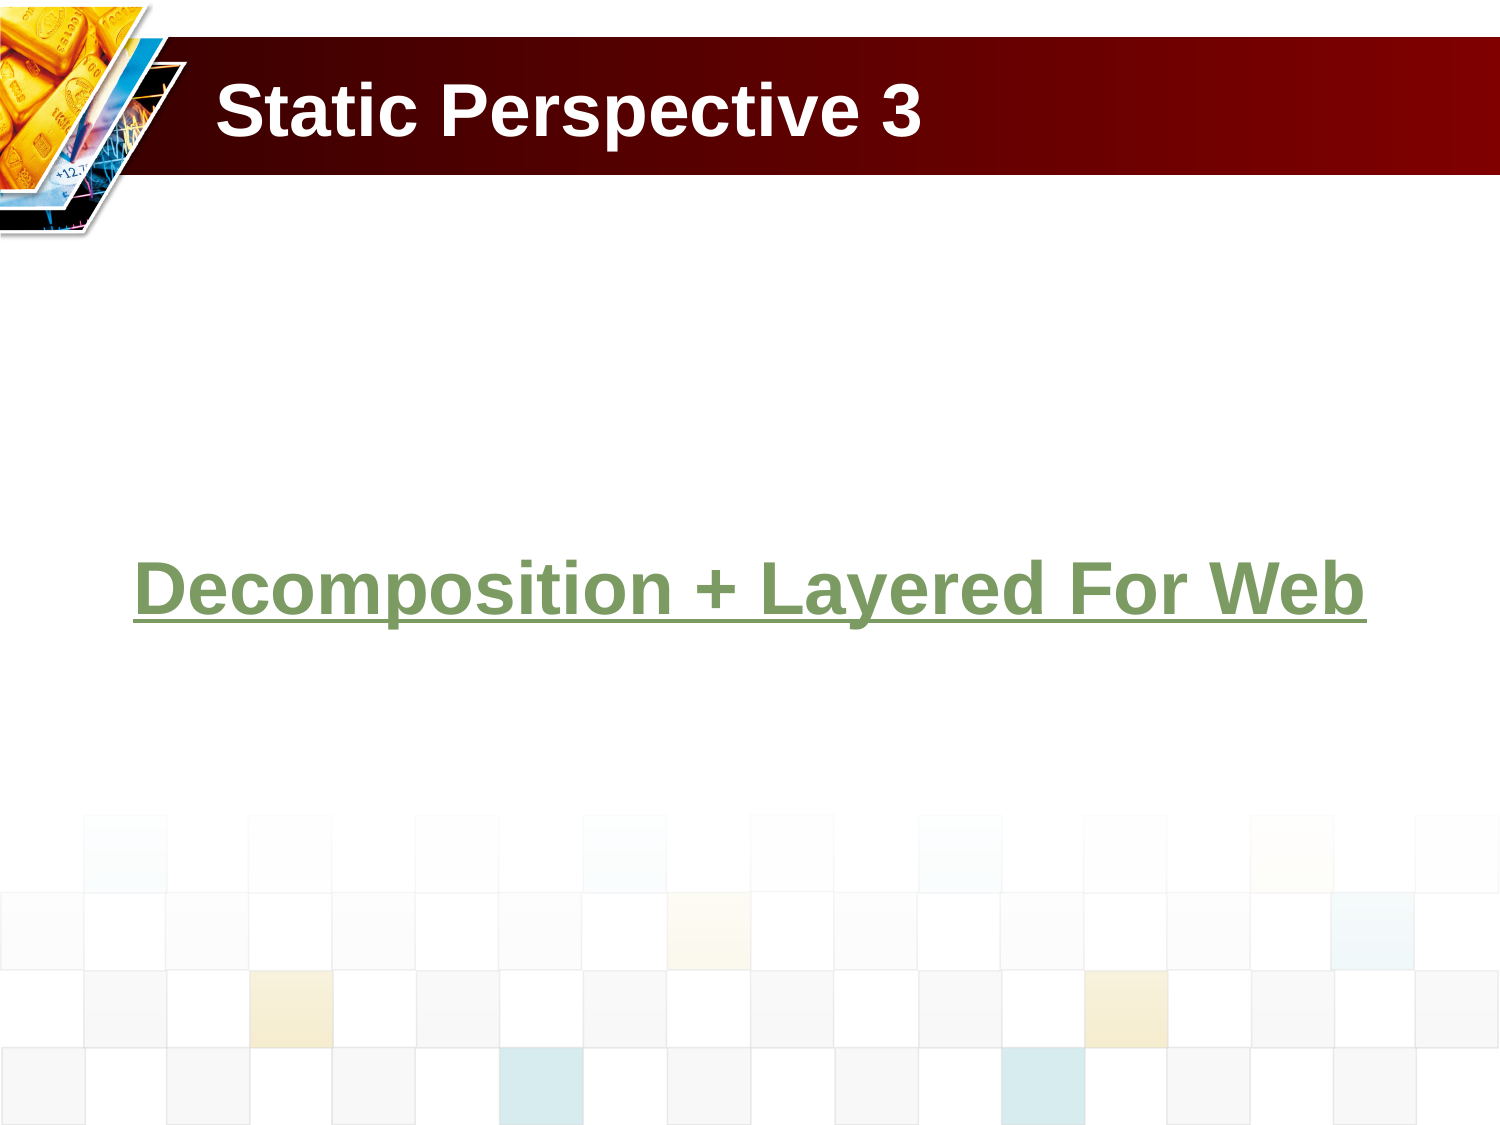

# Static Perspective 3

Decomposition + Layered For Web